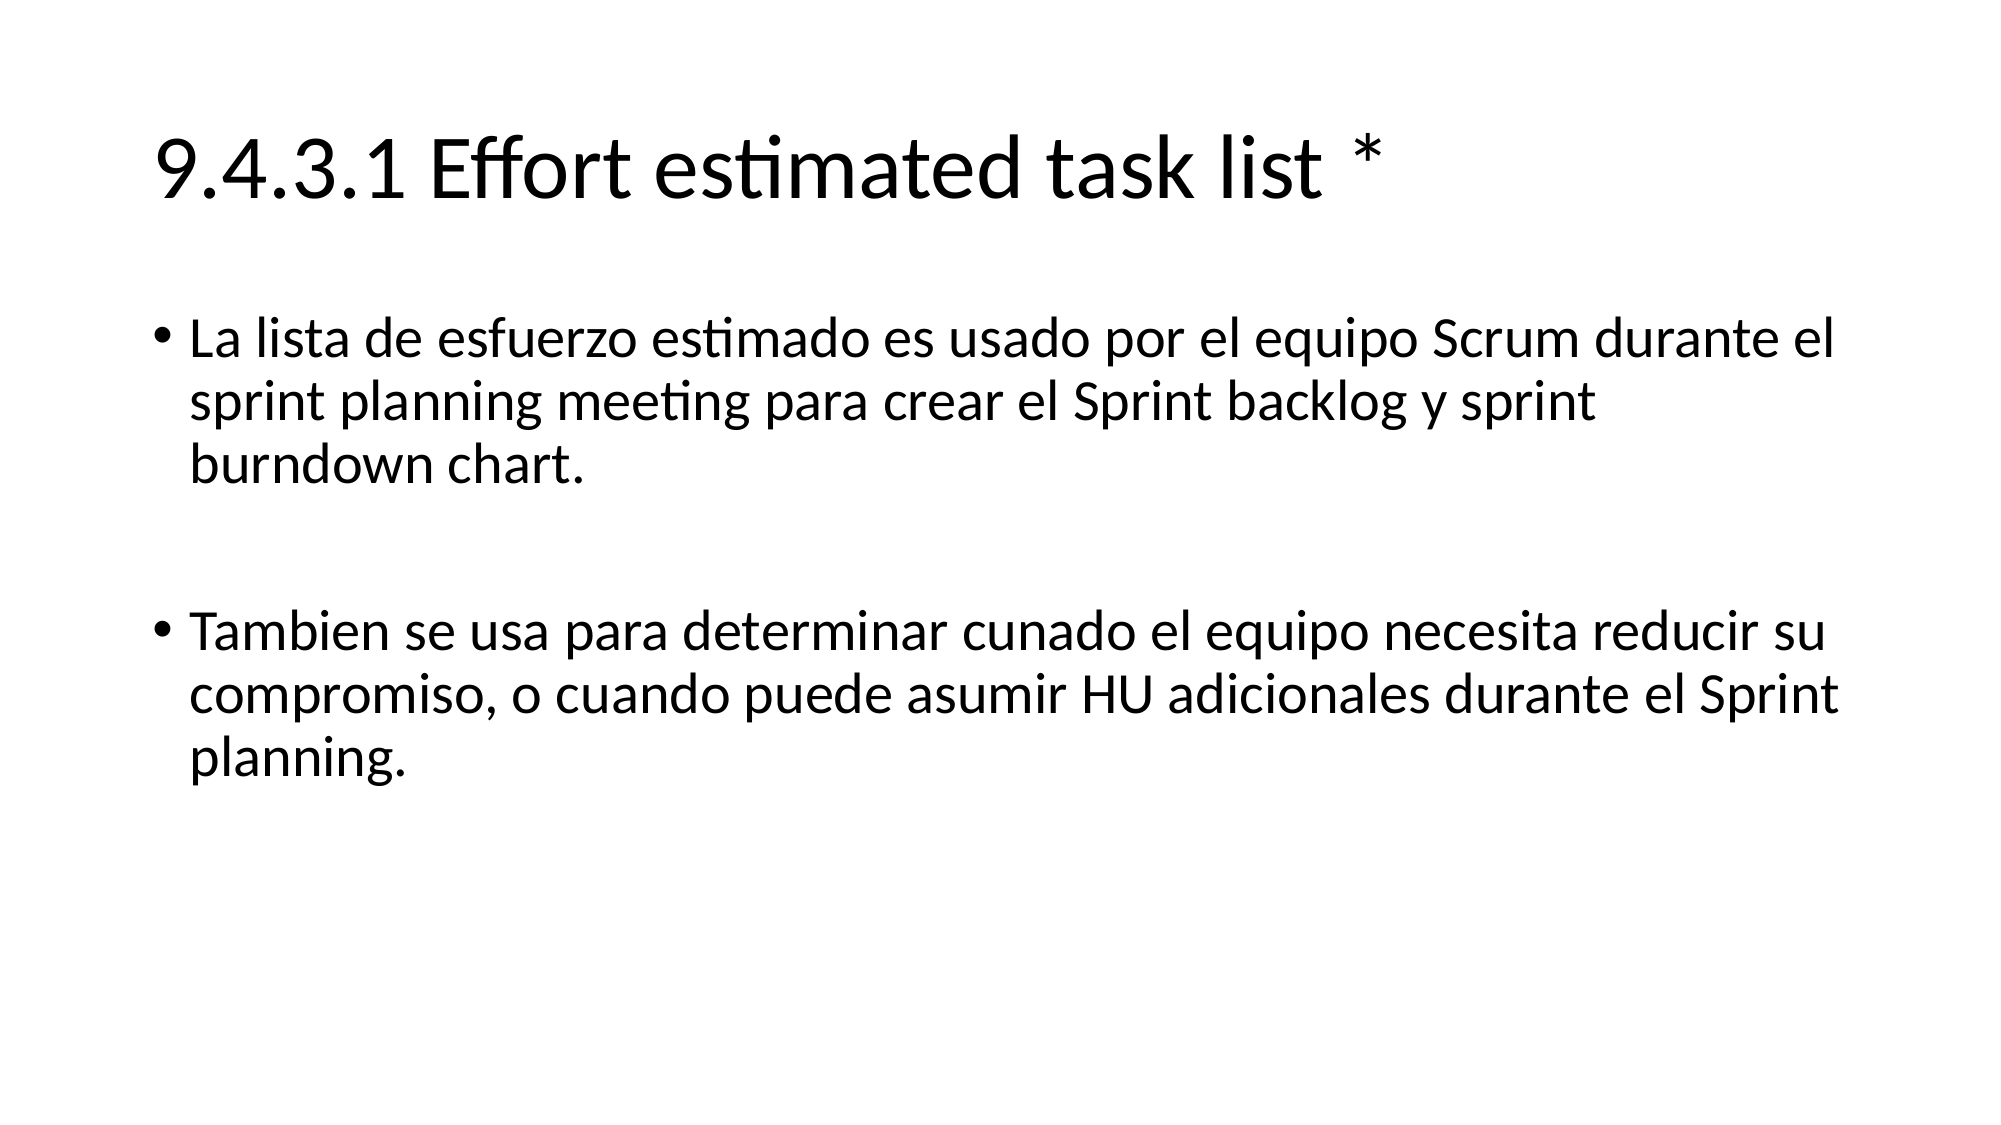

# 9.4.3.1 Effort estimated task list *
La lista de esfuerzo estimado es usado por el equipo Scrum durante el sprint planning meeting para crear el Sprint backlog y sprint burndown chart.

Tambien se usa para determinar cunado el equipo necesita reducir su compromiso, o cuando puede asumir HU adicionales durante el Sprint planning.